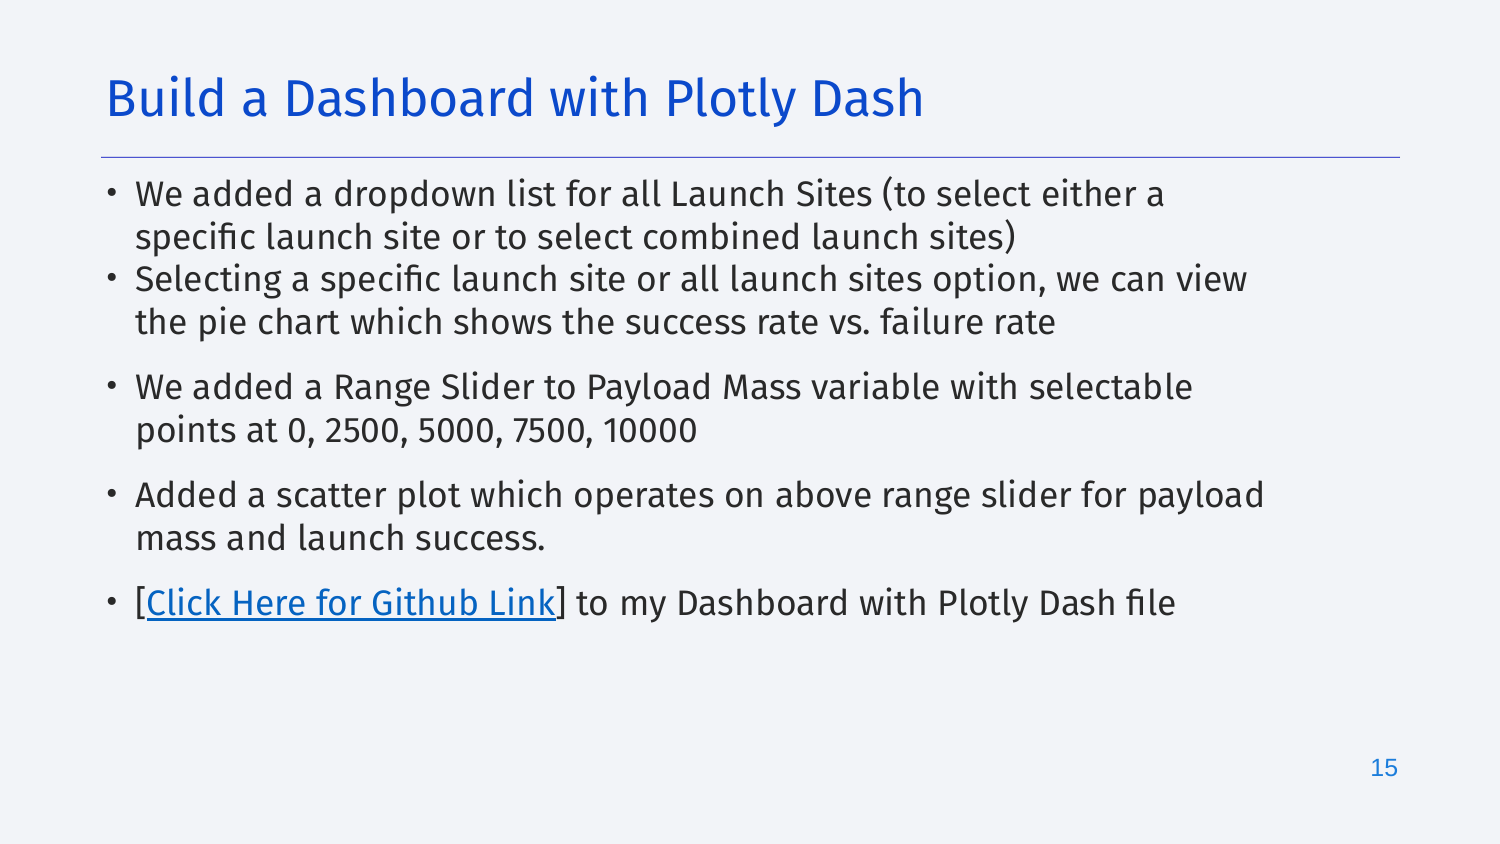

Build a Dashboard with Plotly Dash
We added a dropdown list for all Launch Sites (to select either a specific launch site or to select combined launch sites)
Selecting a specific launch site or all launch sites option, we can view the pie chart which shows the success rate vs. failure rate
We added a Range Slider to Payload Mass variable with selectable points at 0, 2500, 5000, 7500, 10000
Added a scatter plot which operates on above range slider for payload mass and launch success.
[Click Here for Github Link] to my Dashboard with Plotly Dash file

15